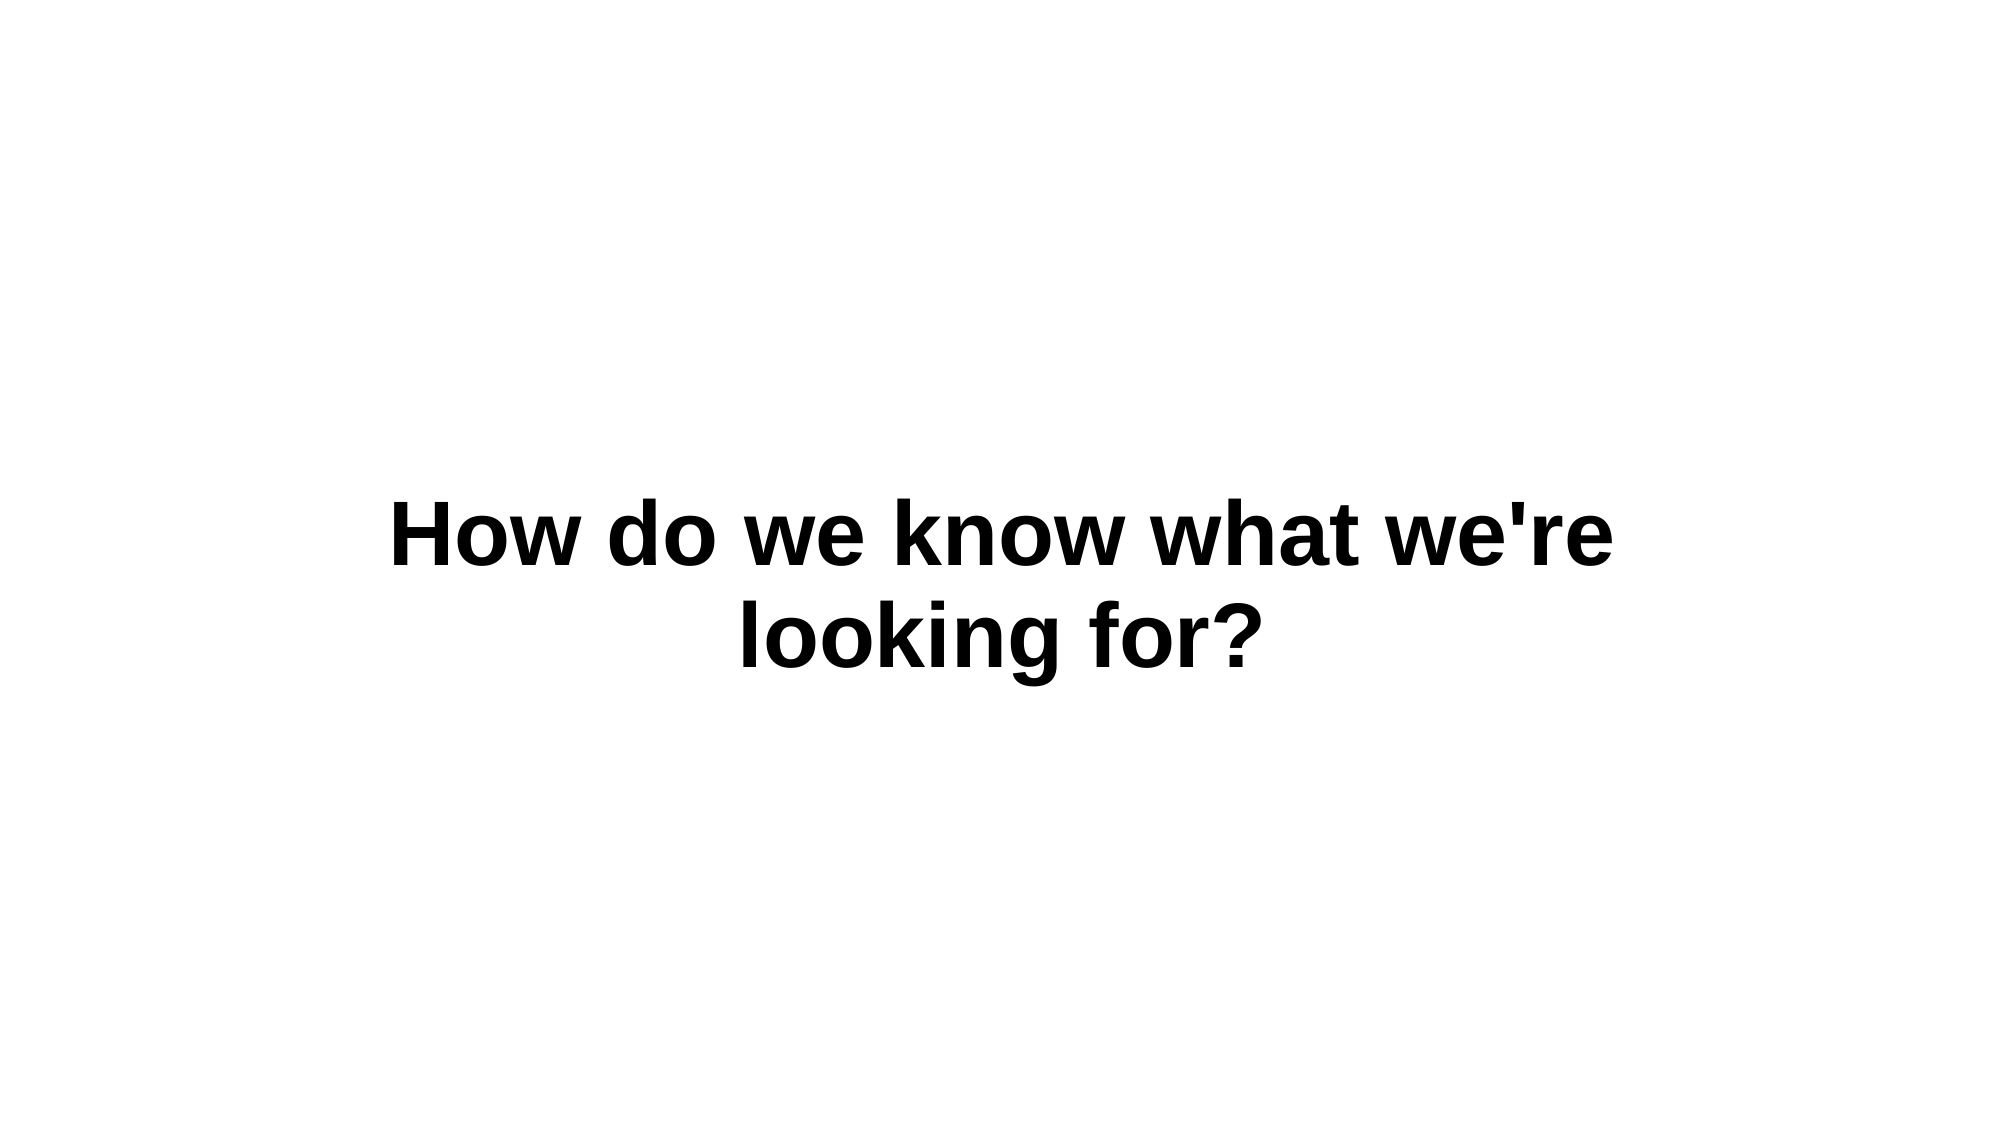

How do we know what we're looking for?